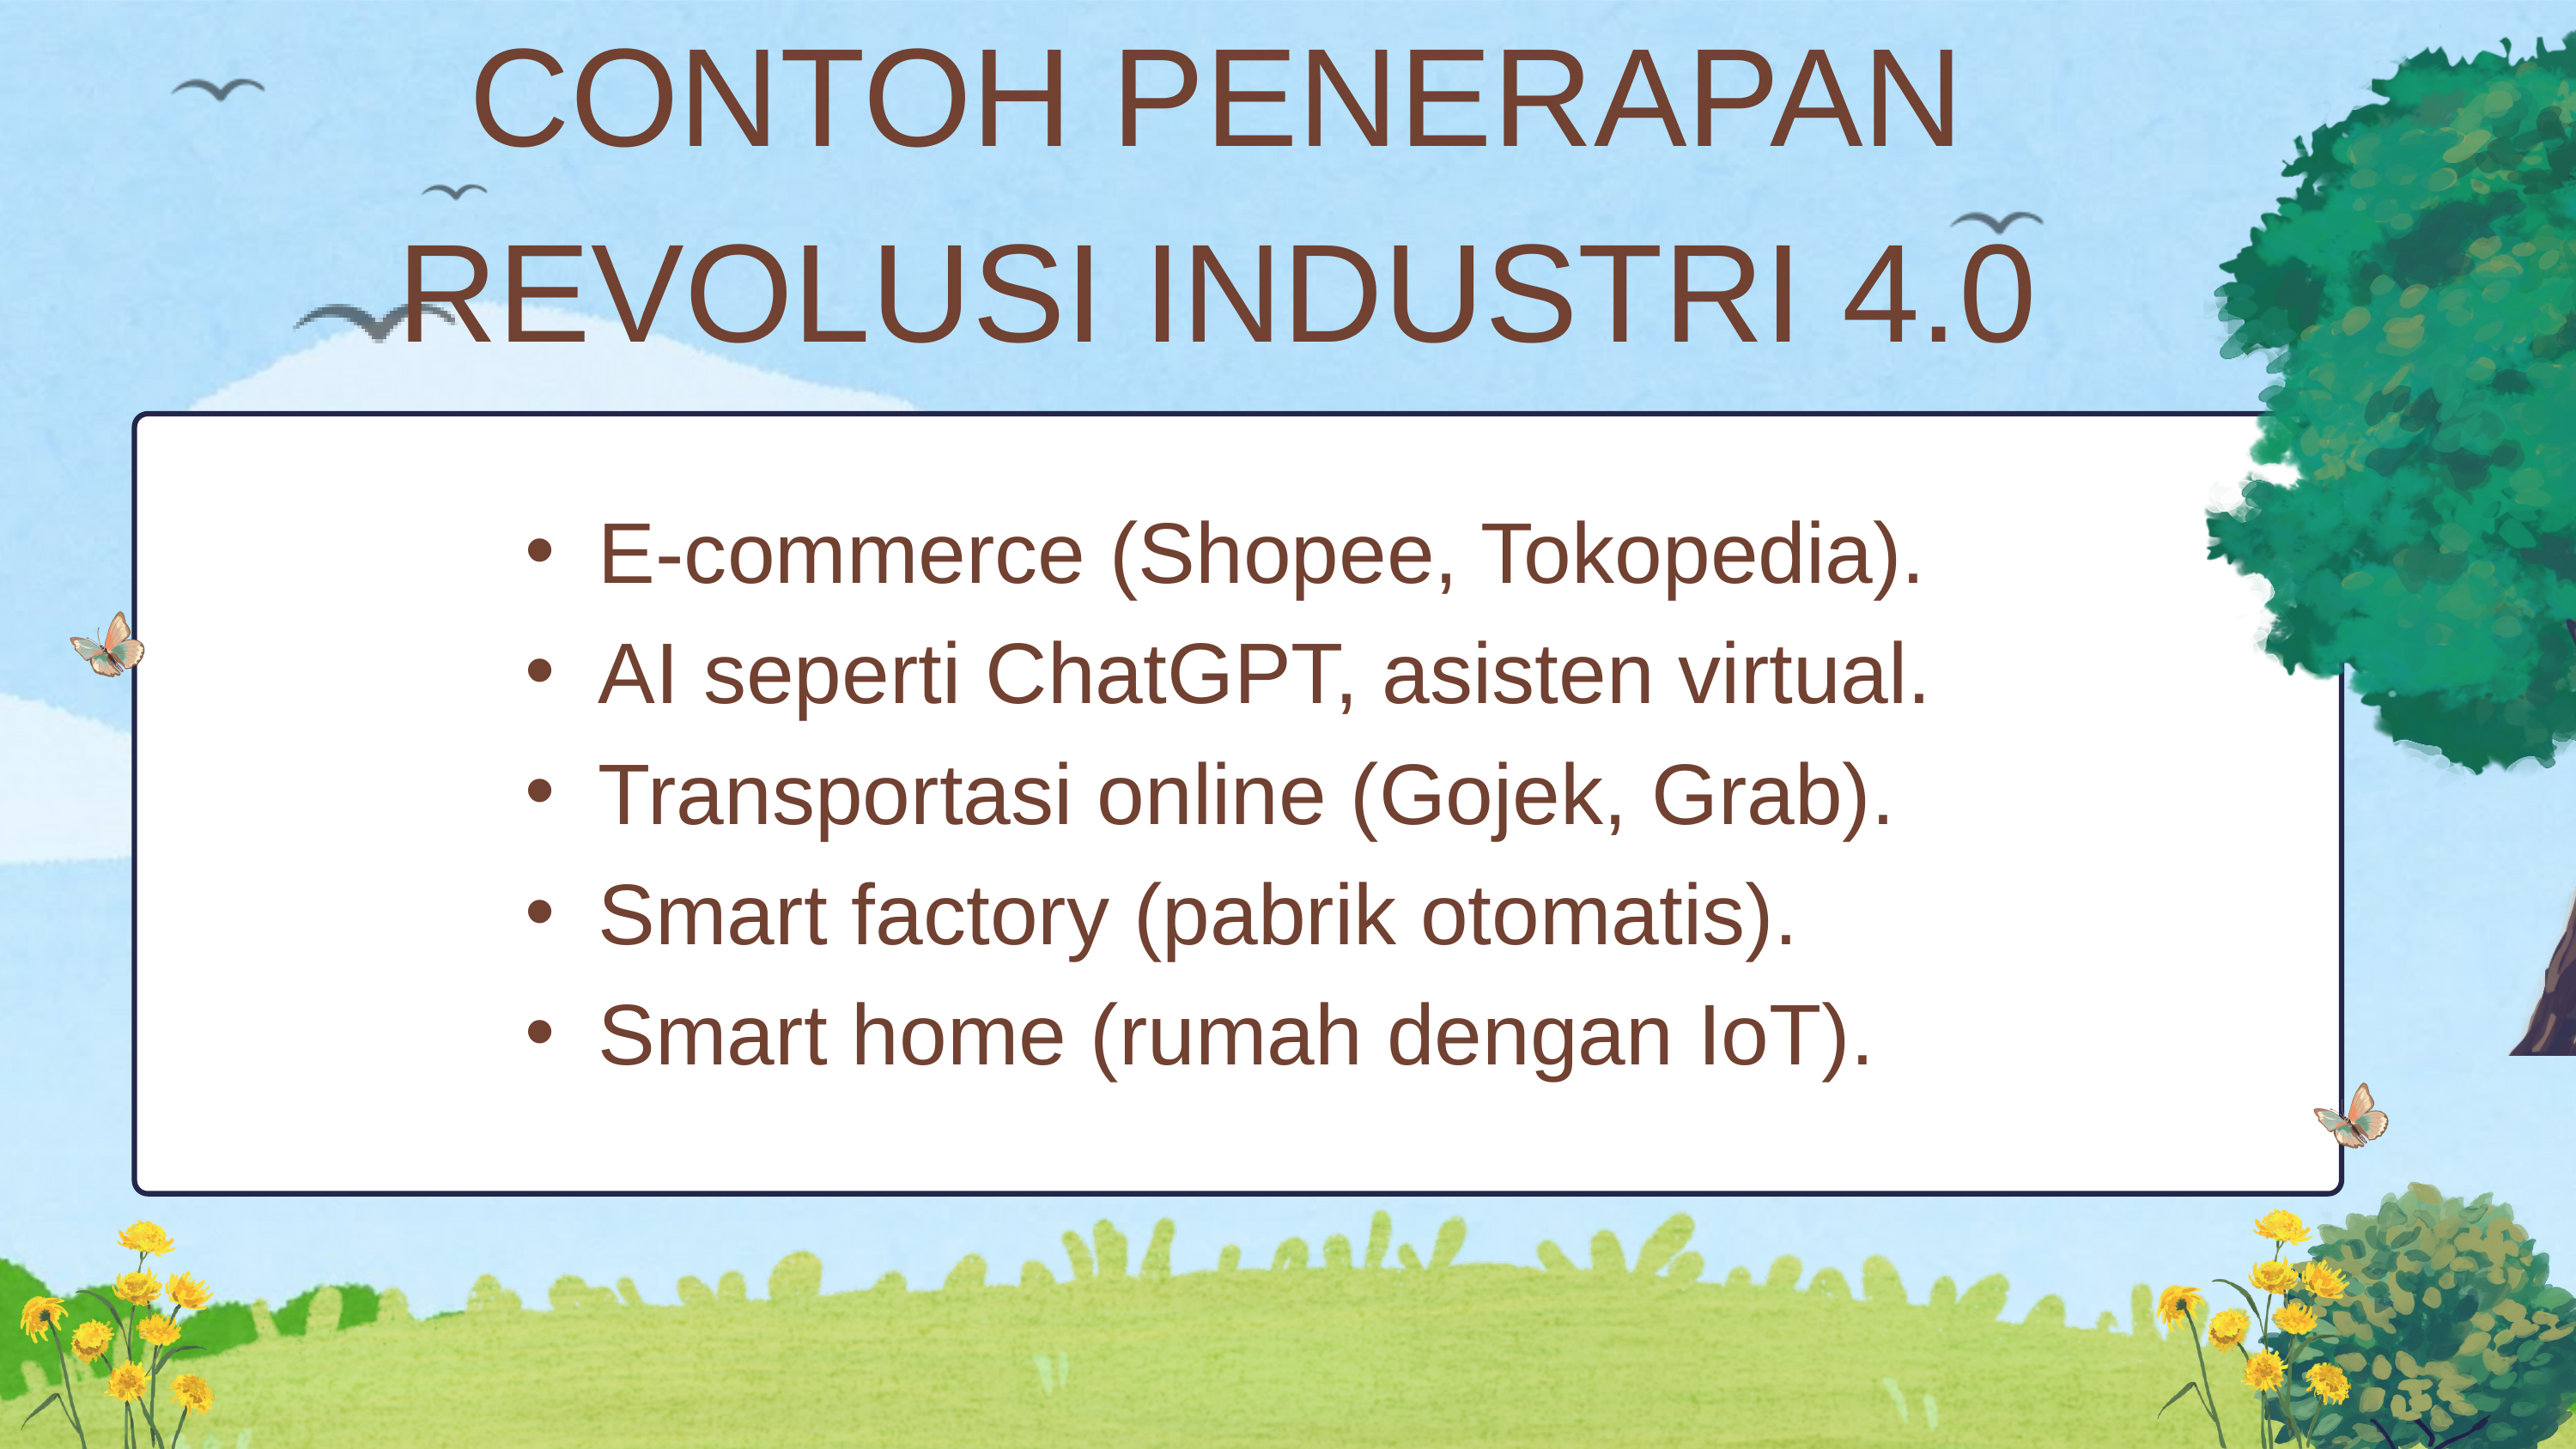

CONTOH PENERAPAN REVOLUSI INDUSTRI 4.0

E-commerce (Shopee, Tokopedia).
AI seperti ChatGPT, asisten virtual.
Transportasi online (Gojek, Grab).
Smart factory (pabrik otomatis).
Smart home (rumah dengan IoT).